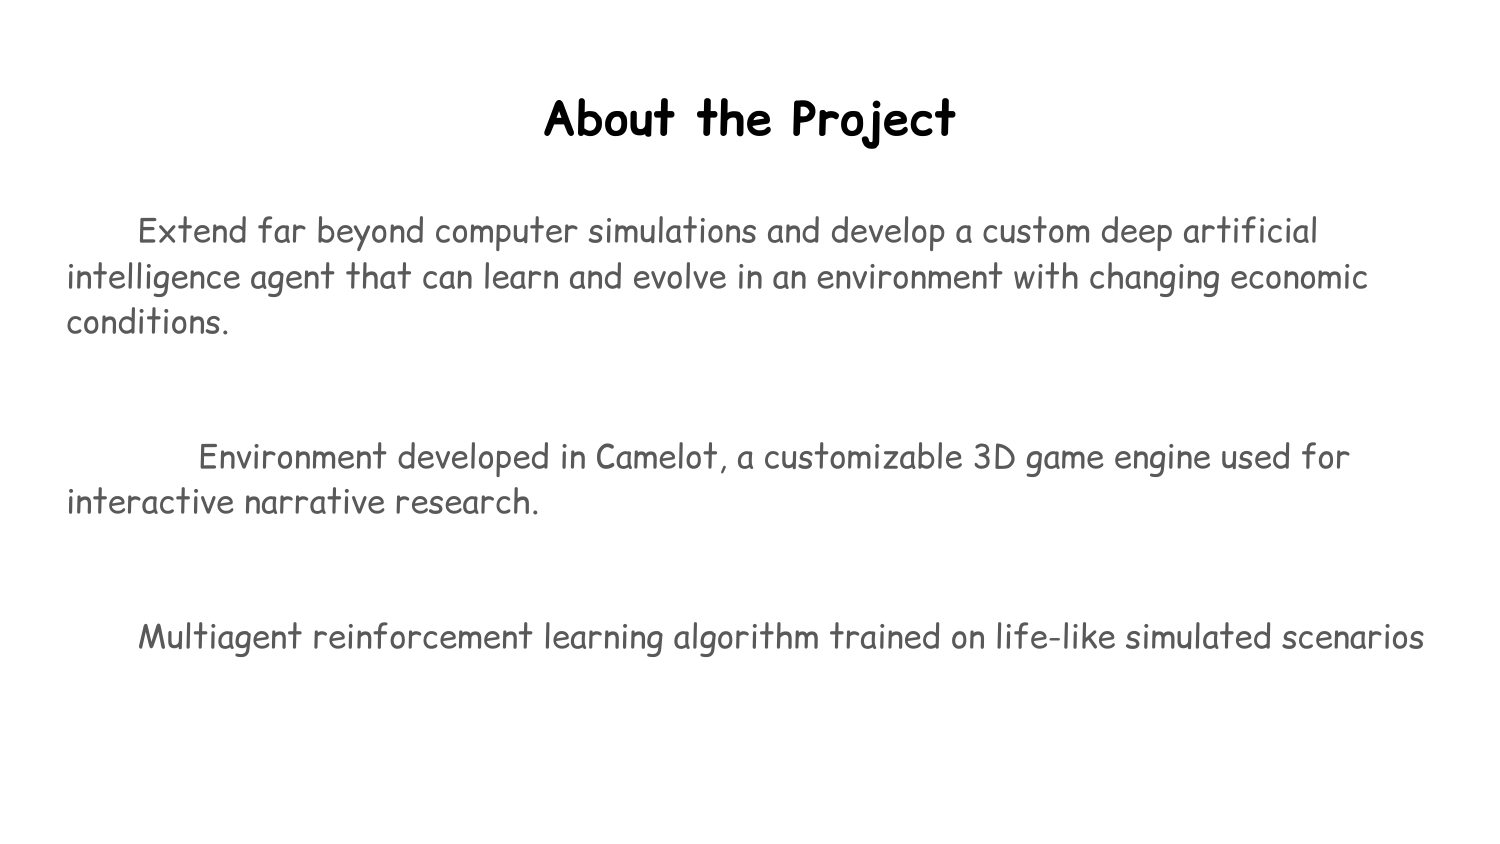

# About the Project
Extend far beyond computer simulations and develop a custom deep artificial intelligence agent that can learn and evolve in an environment with changing economic conditions.

	Environment developed in Camelot, a customizable 3D game engine used for interactive narrative research.

Multiagent reinforcement learning algorithm trained on life-like simulated scenarios